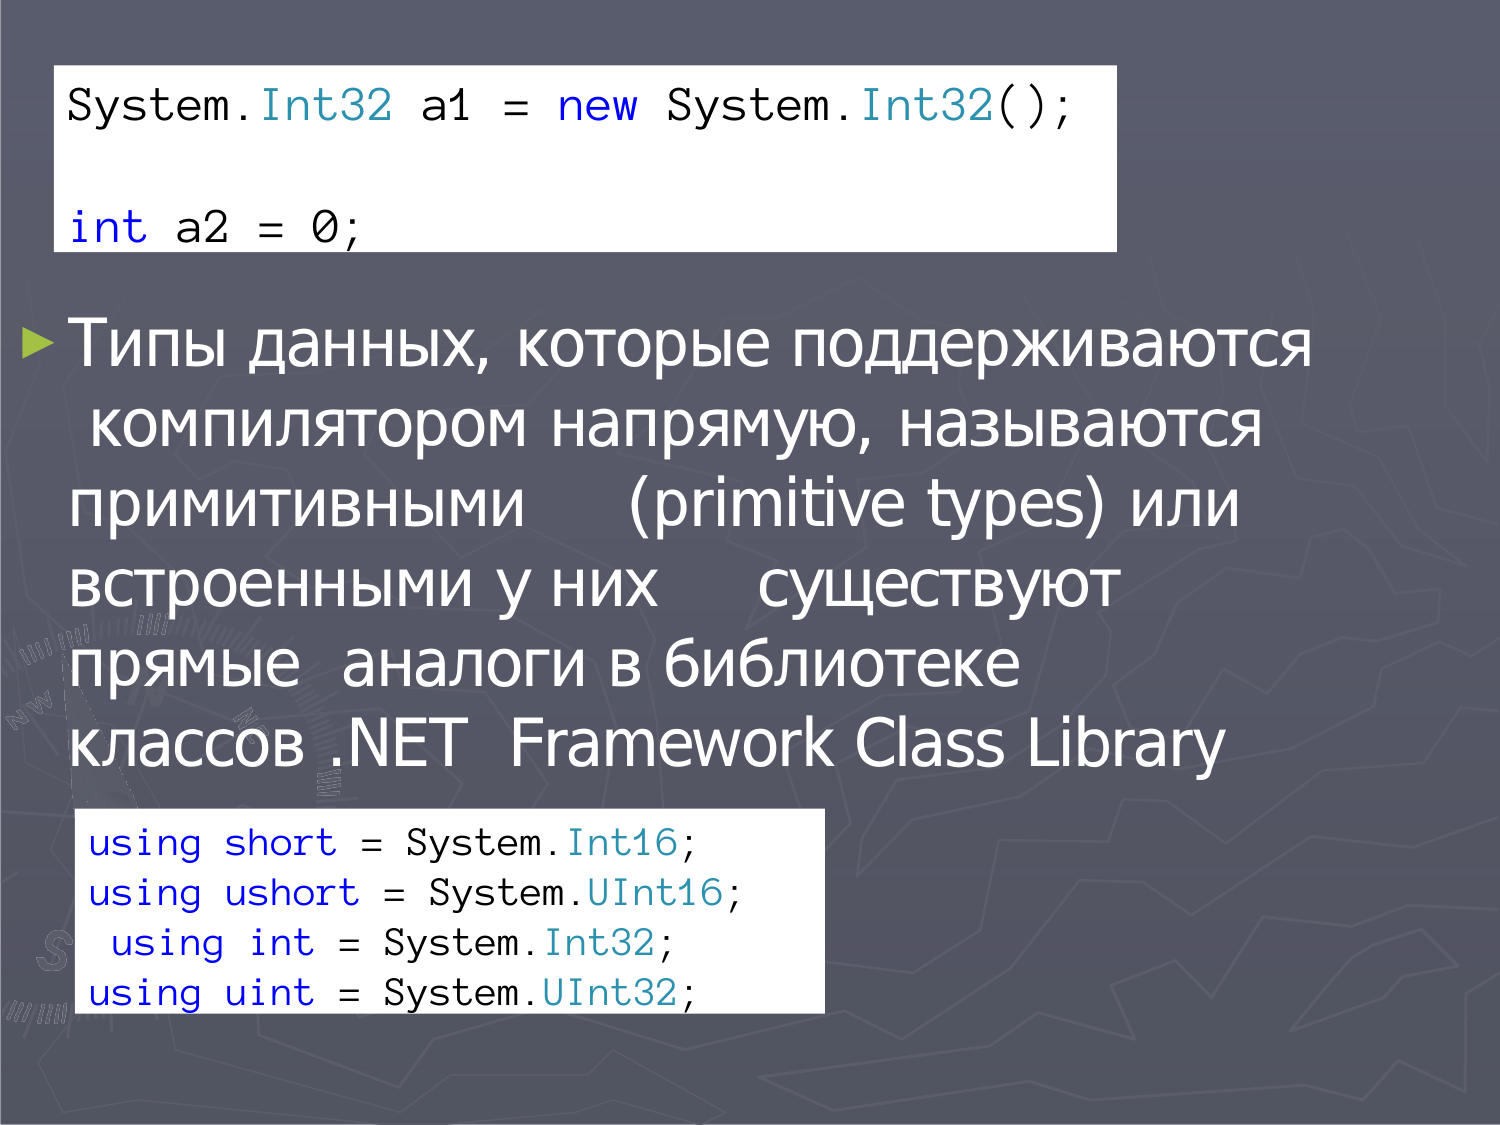

System.Int32 a1 = new System.Int32();

int a2 = 0;
Типы данных, которые поддерживаются  компилятором напрямую, называются  примитивными	(primitive types) или  встроенными у них	существуют прямые  аналоги в библиотеке классов .NET  Framework Class Library
using short = System.Int16;  using ushort = System.UInt16;  using int = System.Int32;  using uint = System.UInt32;